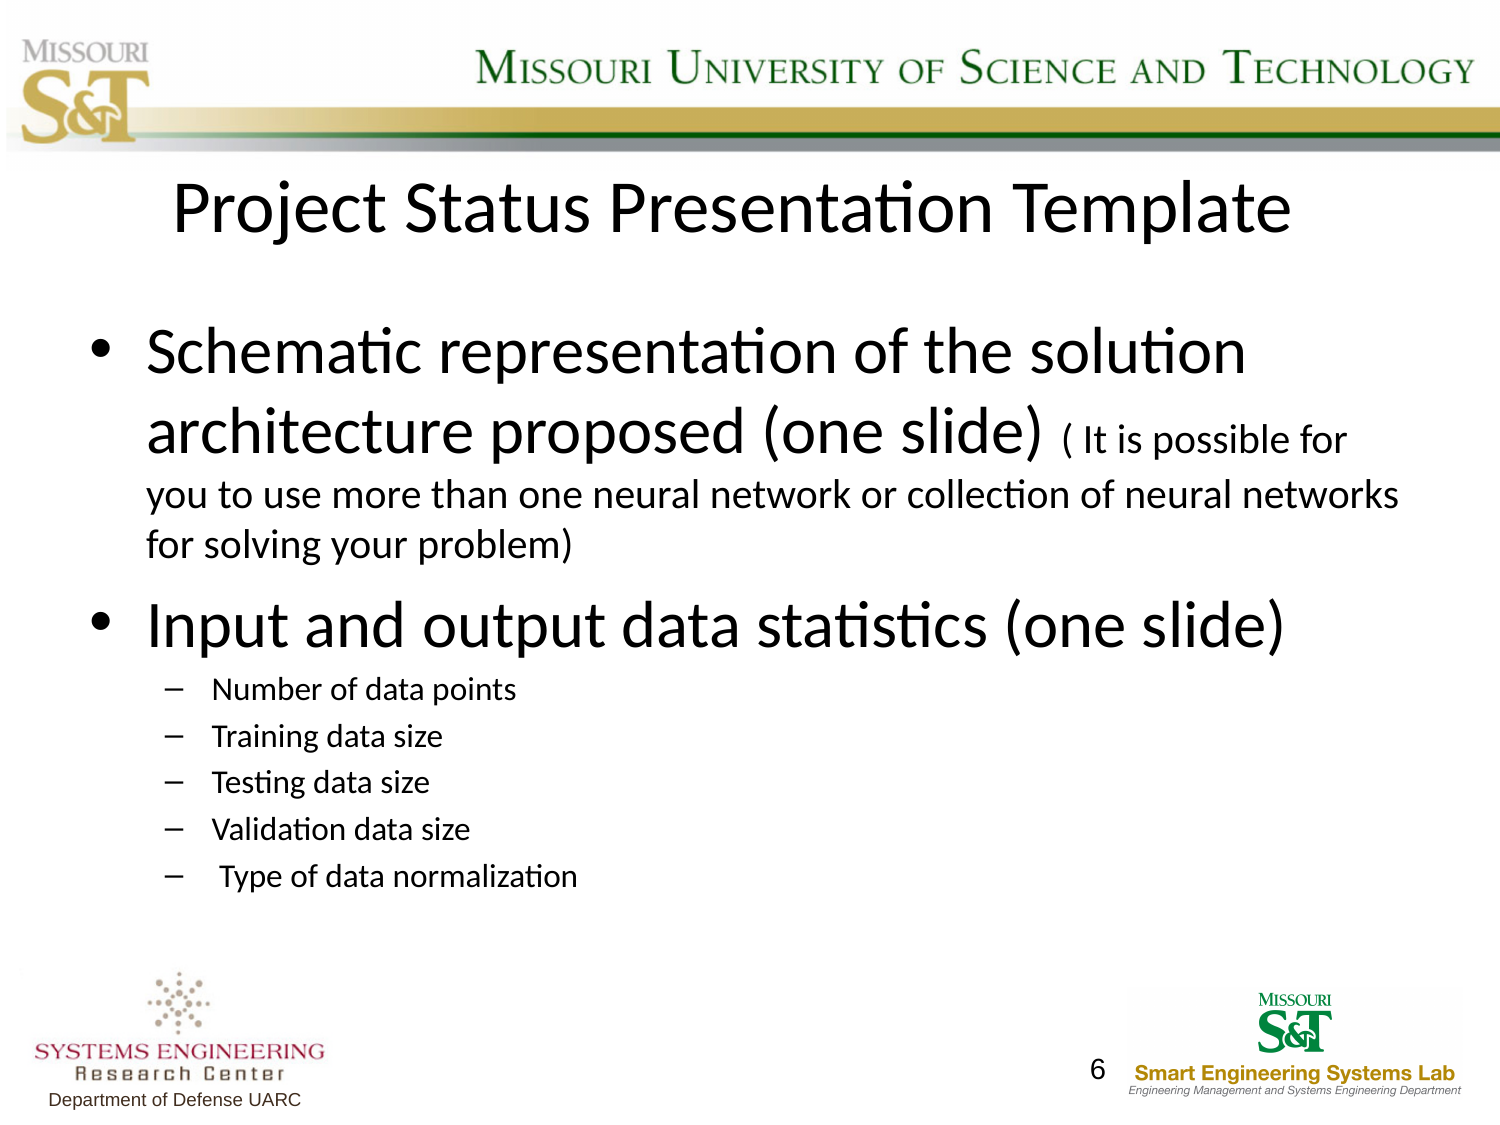

# Project Status Presentation Template
Schematic representation of the solution architecture proposed (one slide) ( It is possible for you to use more than one neural network or collection of neural networks for solving your problem)
Input and output data statistics (one slide)
Number of data points
Training data size
Testing data size
Validation data size
 Type of data normalization
6